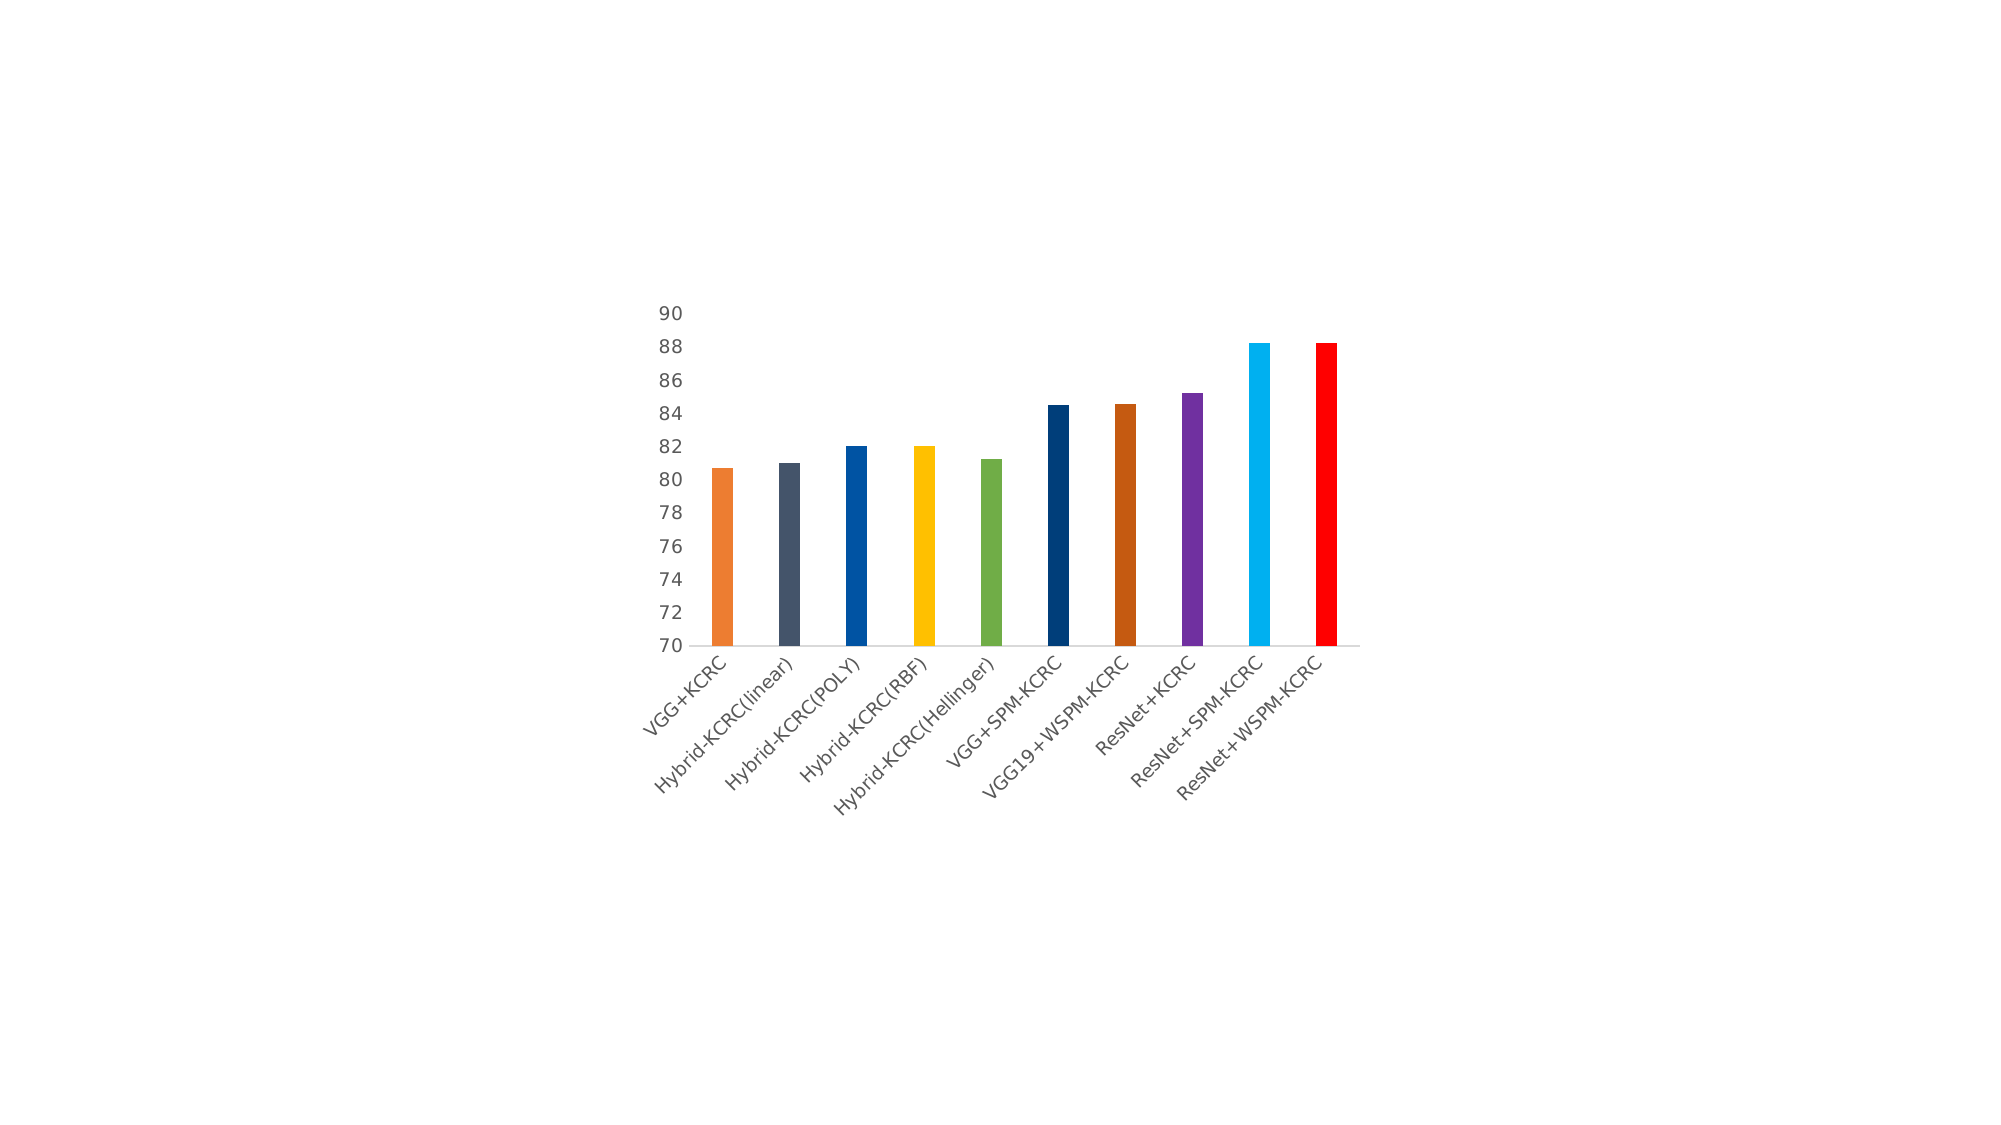

### Chart

| Category |  |
|---|---|
| VGG+KCRC | 80.73 |
| Hybrid-KCRC(linear) | 81.07 |
| Hybrid-KCRC(POLY) | 82.07 |
| Hybrid-KCRC(RBF) | 82.05 |
| Hybrid-KCRC(Hellinger) | 81.28 |
| VGG+SPM-KCRC | 84.57 |
| VGG19+WSPM-KCRC | 84.63 |
| ResNet+KCRC | 85.28 |
| ResNet+SPM-KCRC | 88.27 |
| ResNet+WSPM-KCRC
 | 88.28 |